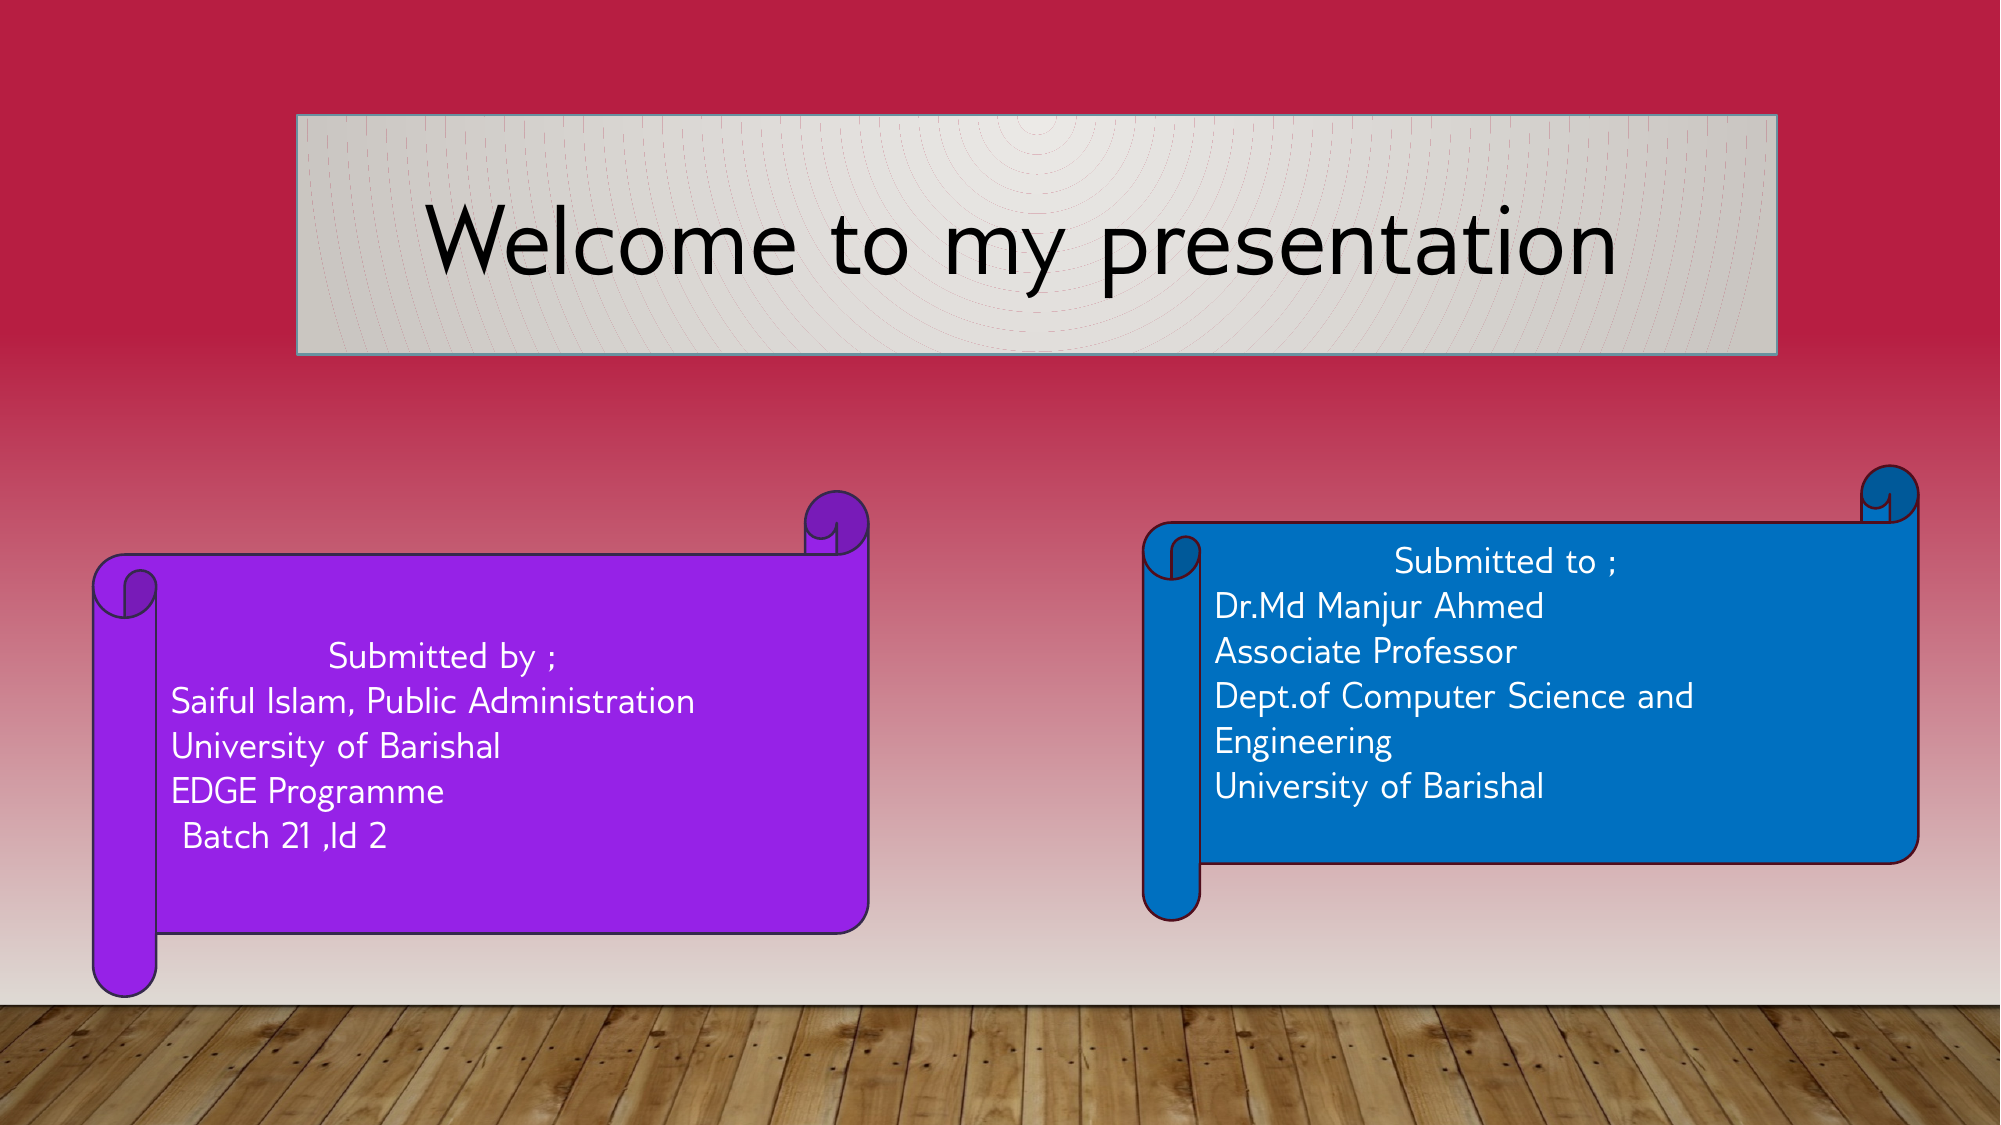

Welcome to my presentation
                Submitted to ;
Dr.Md Manjur Ahmed
Associate Professor
Dept.of Computer Science and Engineering
University of Barishal

              Submitted by ;
Saiful Islam, Public Administration University of Barishal
EDGE Programme
 Batch 21 ,Id 2